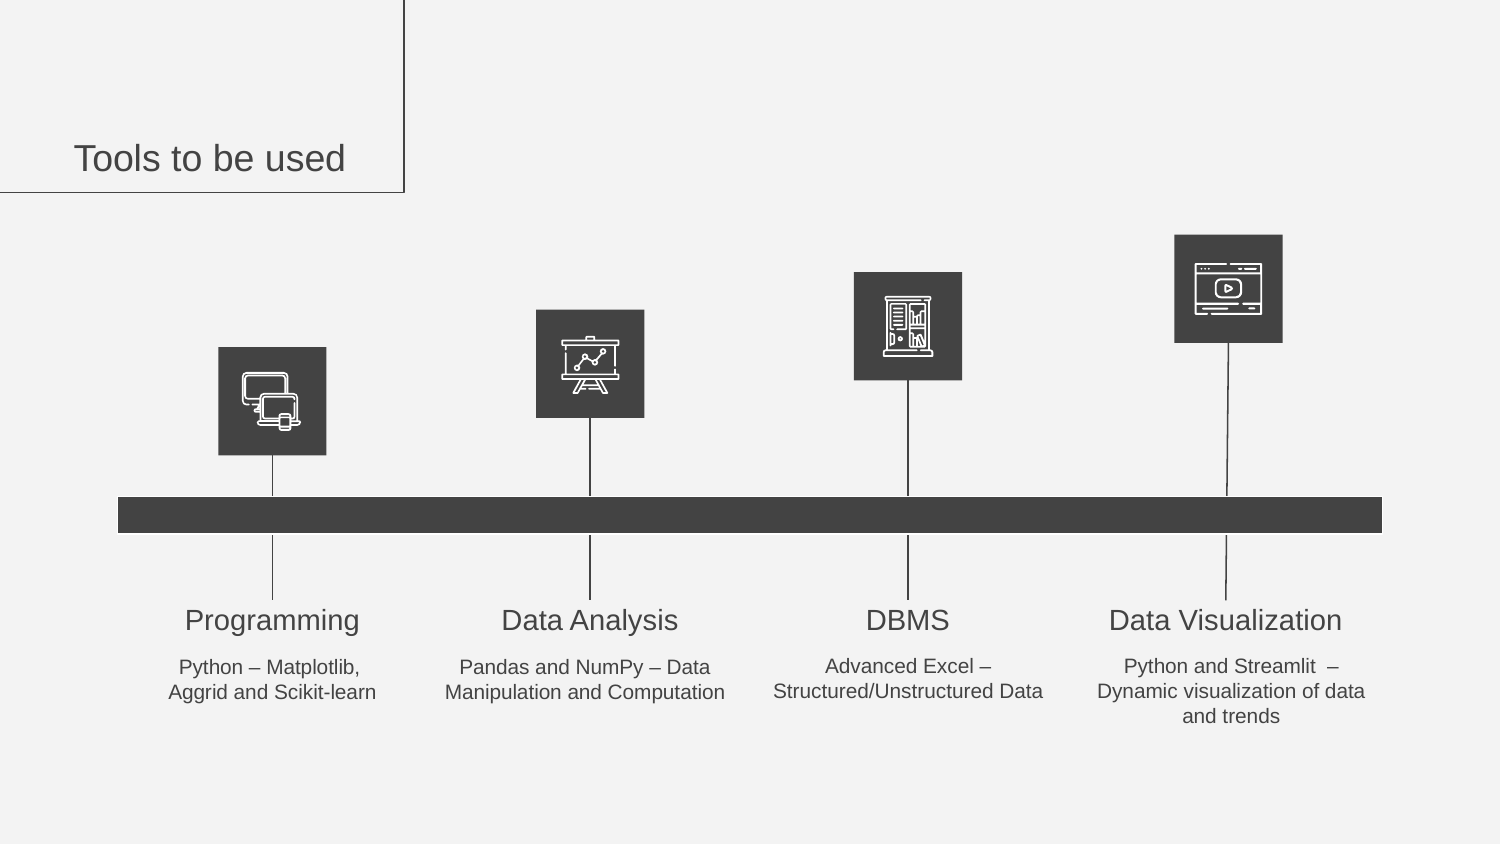

# Tools to be used

Programming

Data Analysis

DBMS

Data Visualization

Python and Streamlit  – Dynamic visualization of data and trends
Advanced Excel – Structured/Unstructured Data
Pandas and NumPy – Data Manipulation and Computation
Python – Matplotlib,
Aggrid and Scikit-learn